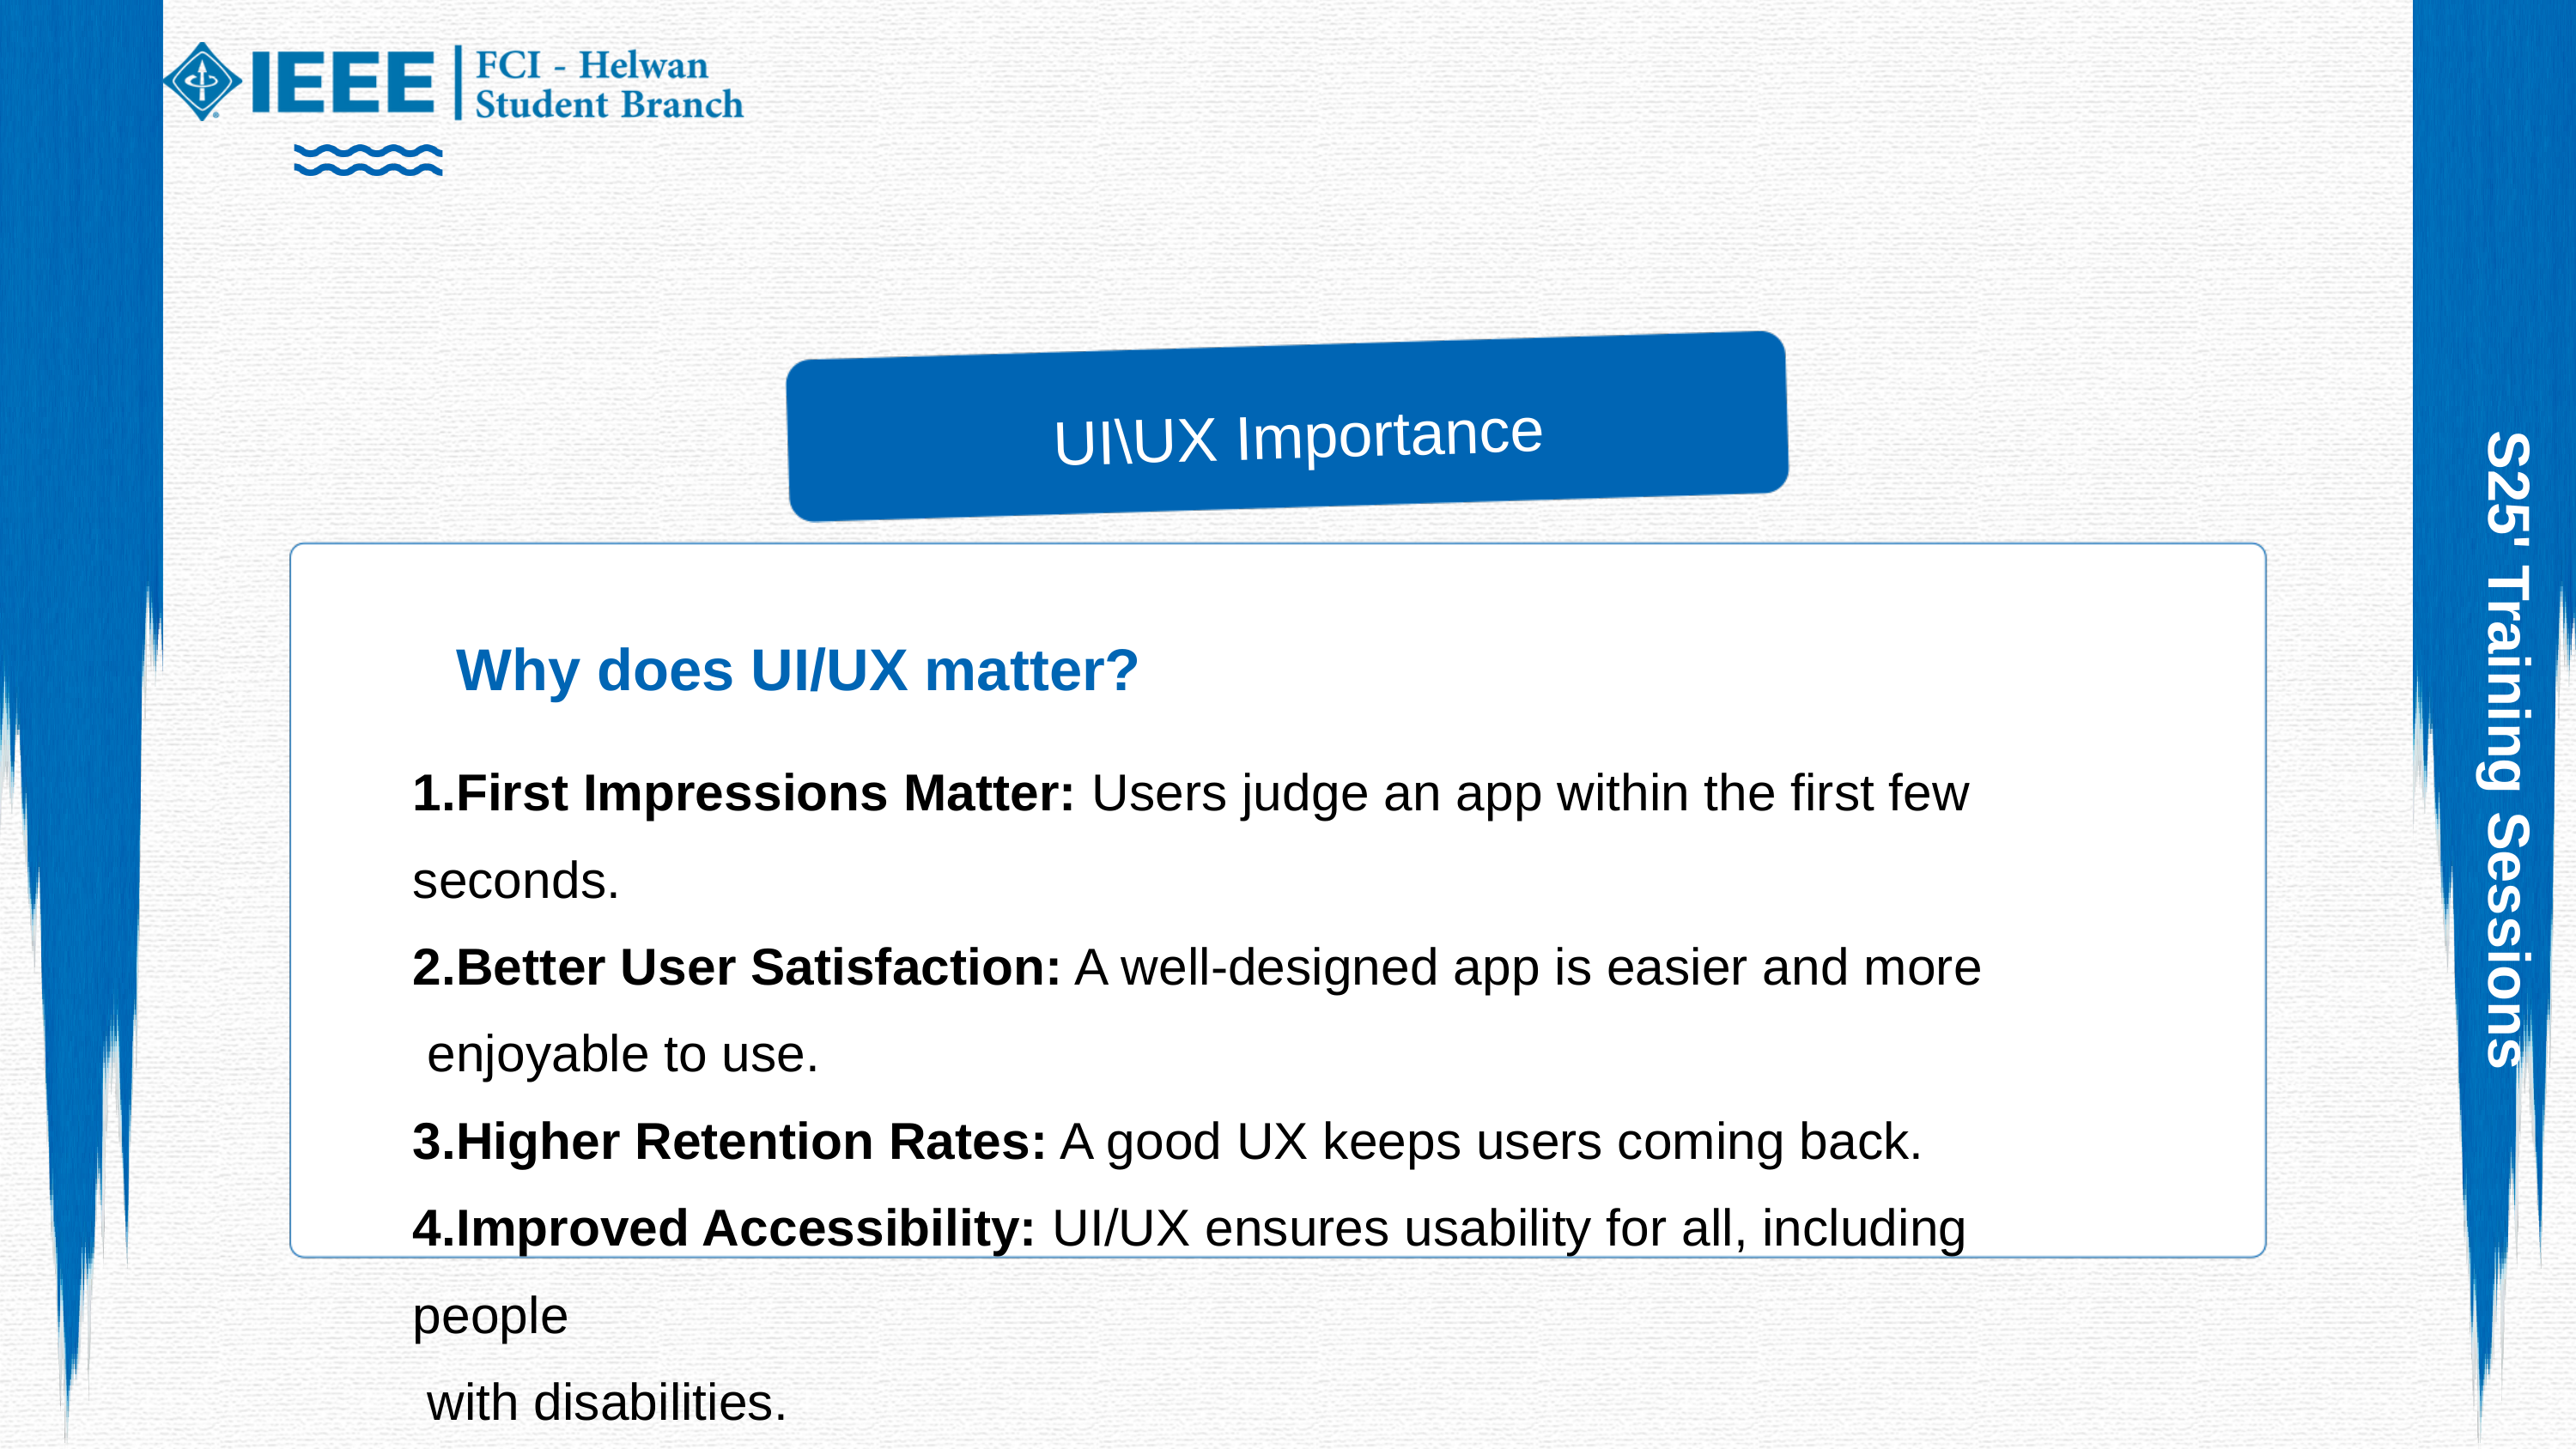

UI\UX Importance

Why does UI/UX matter?

S25' Training Sessions
1.First Impressions Matter: Users judge an app within the first few seconds.
2.Better User Satisfaction: A well-designed app is easier and more
 enjoyable to use.
3.Higher Retention Rates: A good UX keeps users coming back.
4.Improved Accessibility: UI/UX ensures usability for all, including people
 with disabilities.